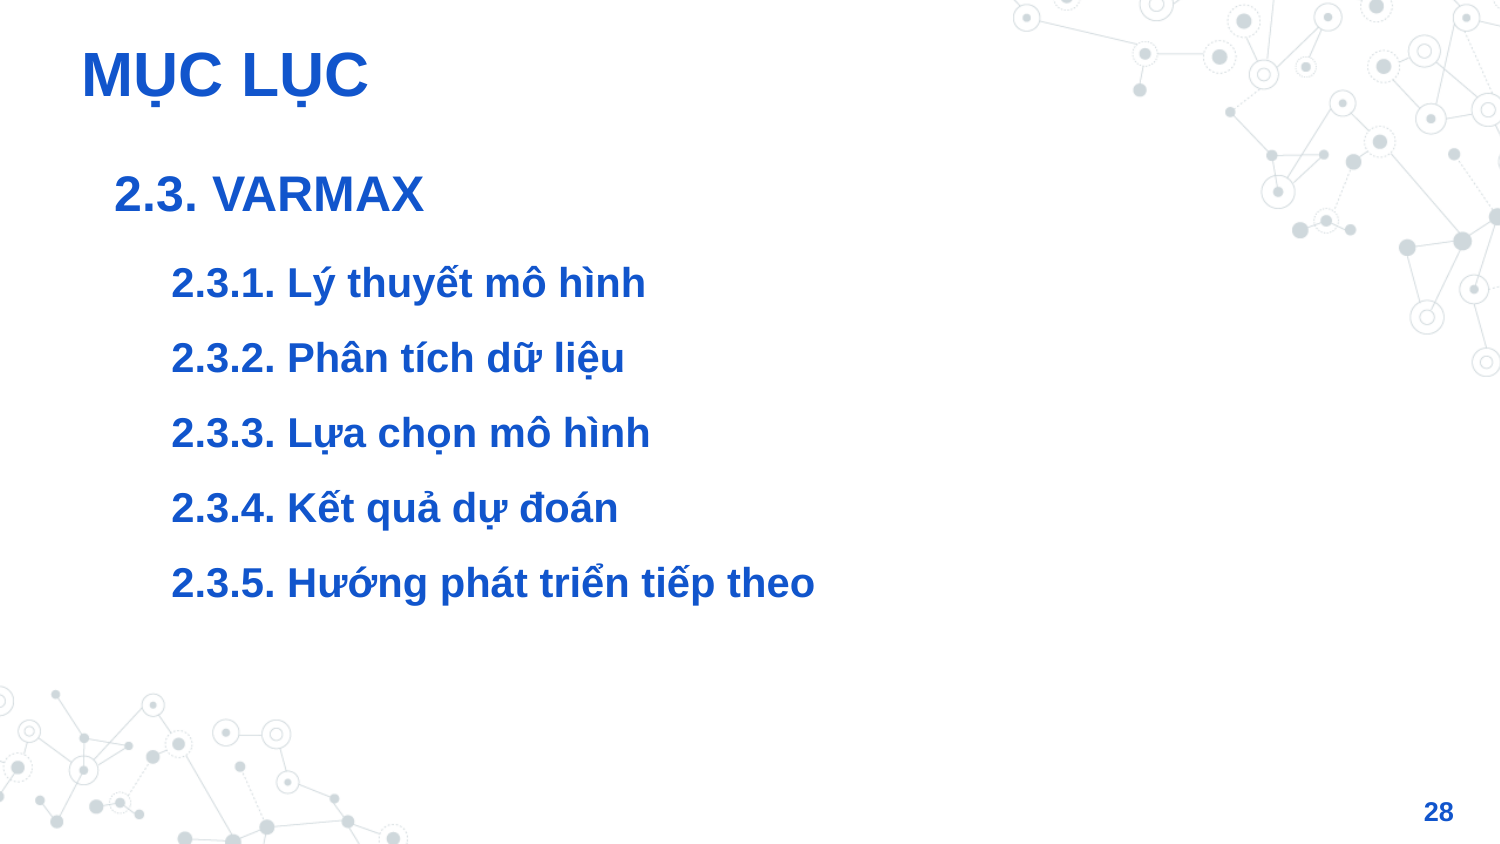

MỤC LỤC
2.3. VARMAX
2.3.1. Lý thuyết mô hình
2.3.2. Phân tích dữ liệu
2.3.3. Lựa chọn mô hình
2.3.4. Kết quả dự đoán
2.3.5. Hướng phát triển tiếp theo
28